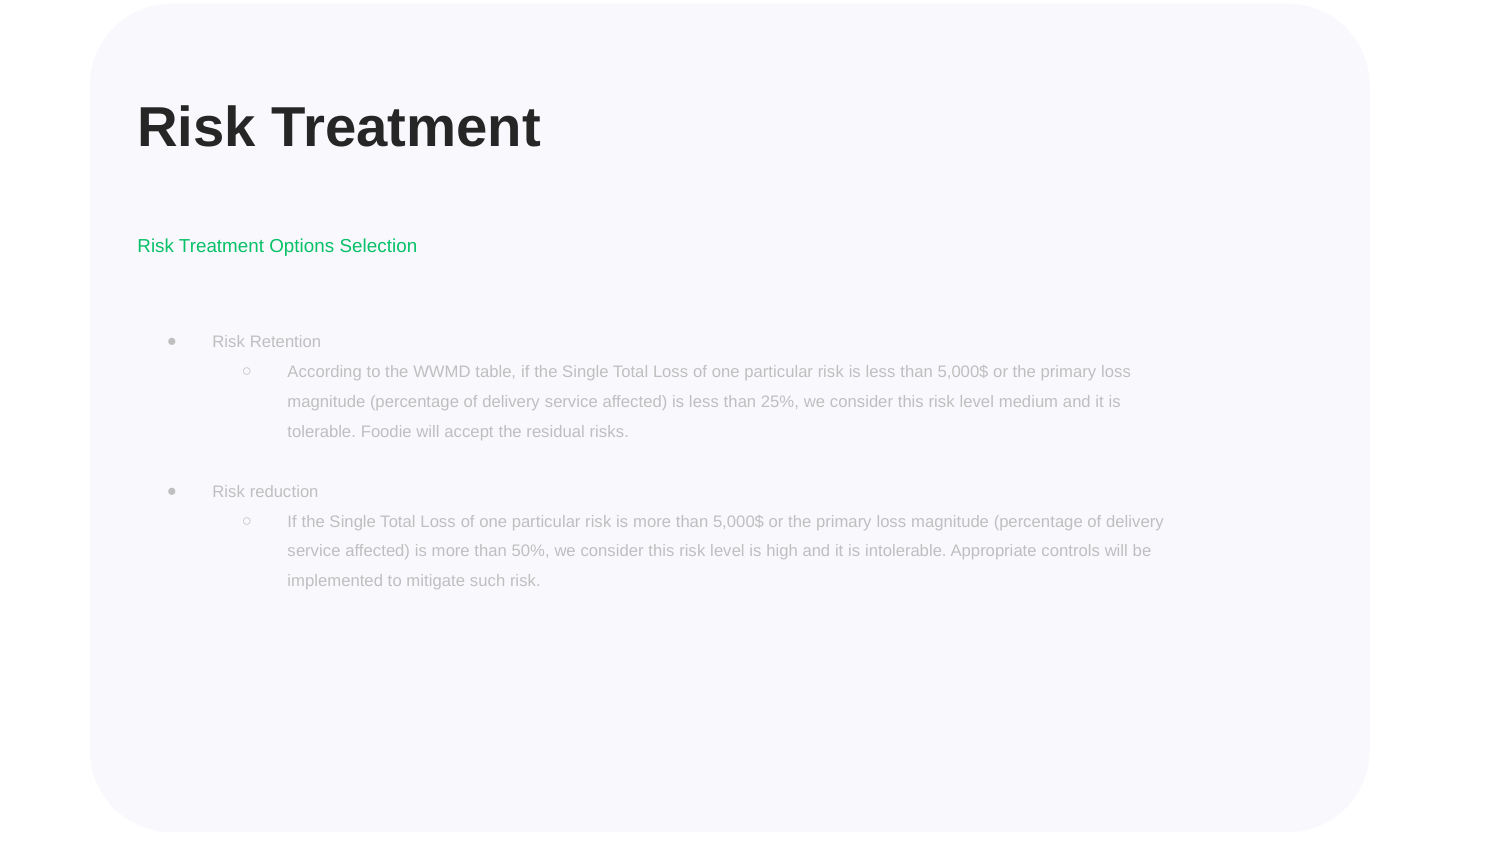

Risk Treatment

Risk Retention
According to the WWMD table, if the Single Total Loss of one particular risk is less than 5,000$ or the primary loss magnitude (percentage of delivery service affected) is less than 25%, we consider this risk level medium and it is tolerable. Foodie will accept the residual risks.

Risk reduction
If the Single Total Loss of one particular risk is more than 5,000$ or the primary loss magnitude (percentage of delivery service affected) is more than 50%, we consider this risk level is high and it is intolerable. Appropriate controls will be implemented to mitigate such risk.

Risk Treatment Options Selection